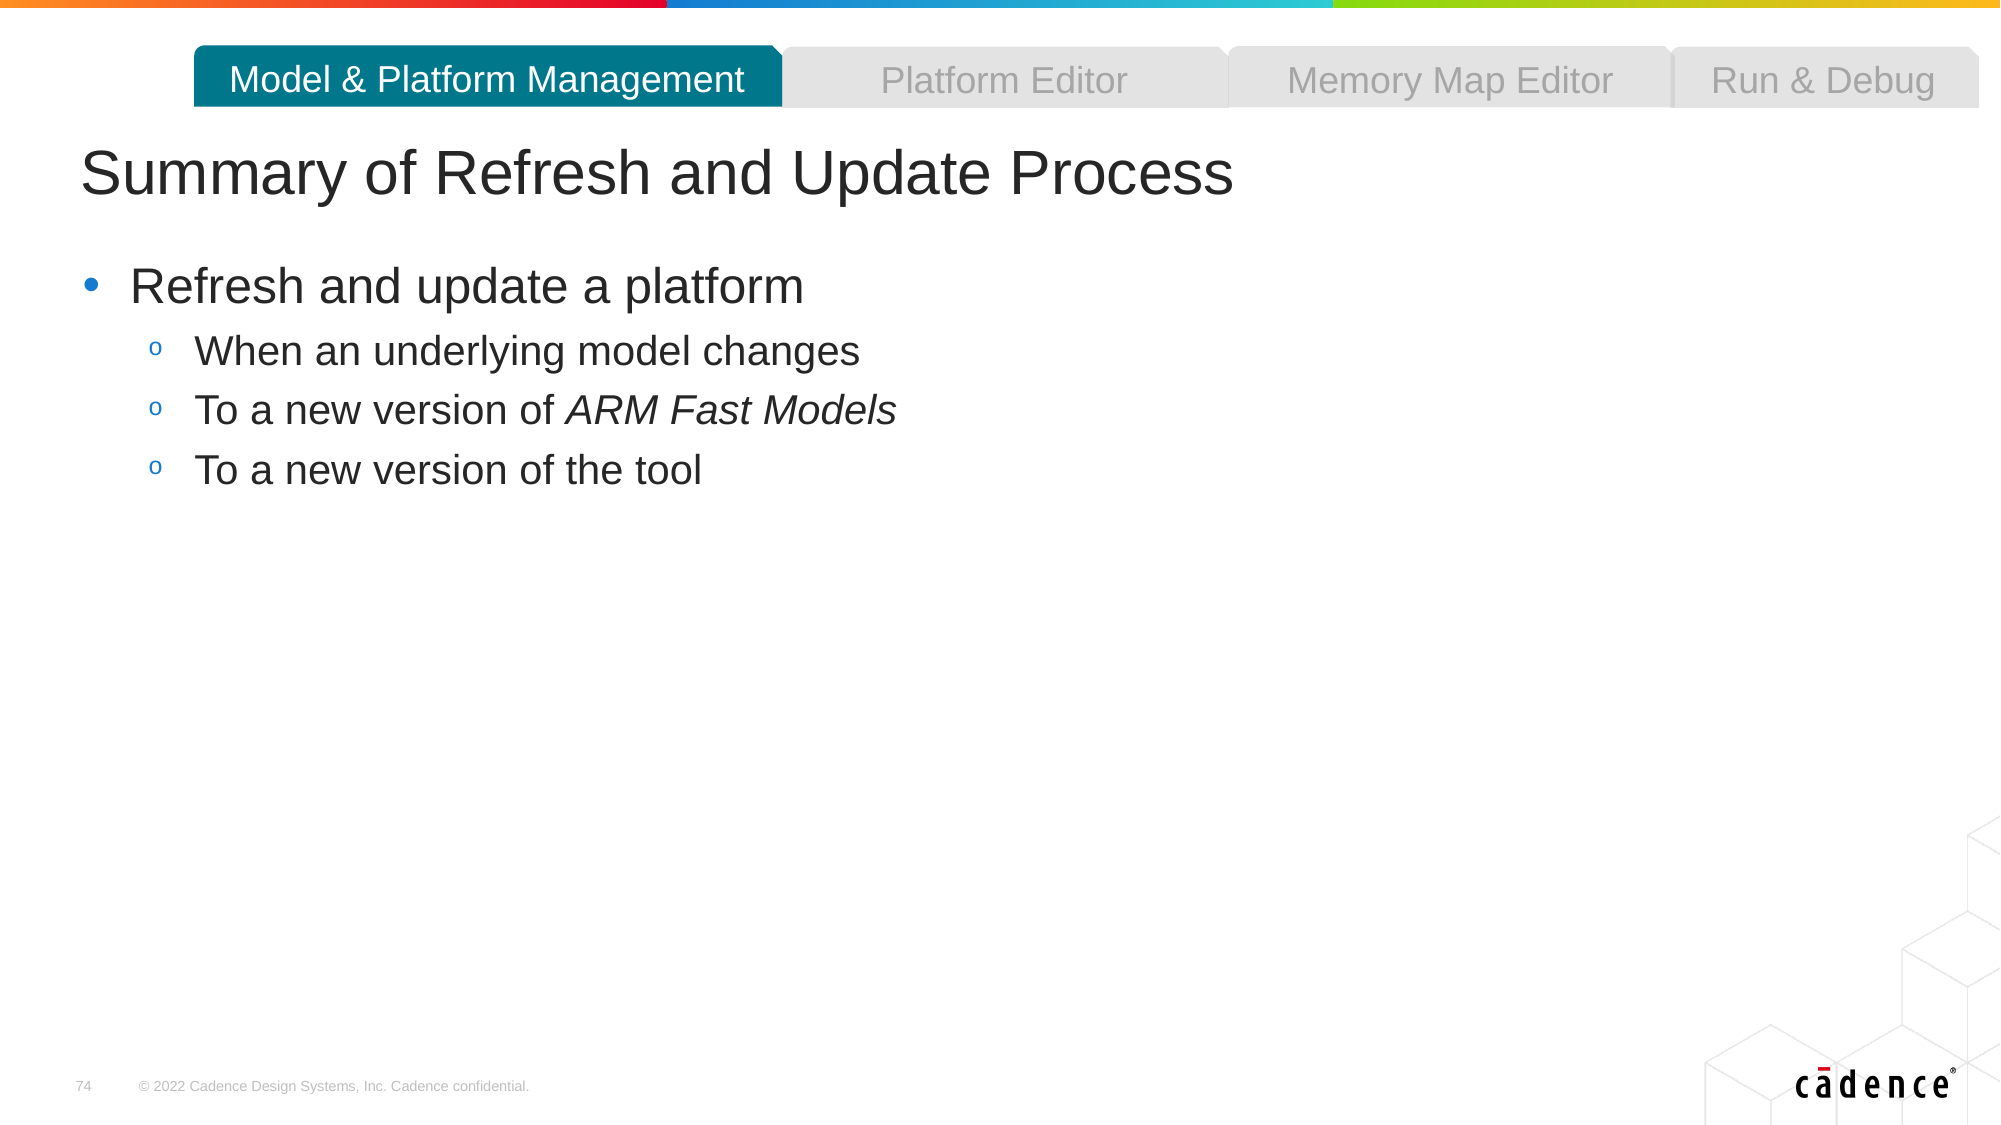

Model & Platform Management
Memory Map Editor
Platform Editor
Run & Debug
# Summary of Refresh and Update Process
Refresh and update a platform
When an underlying model changes
To a new version of ARM Fast Models
To a new version of the tool